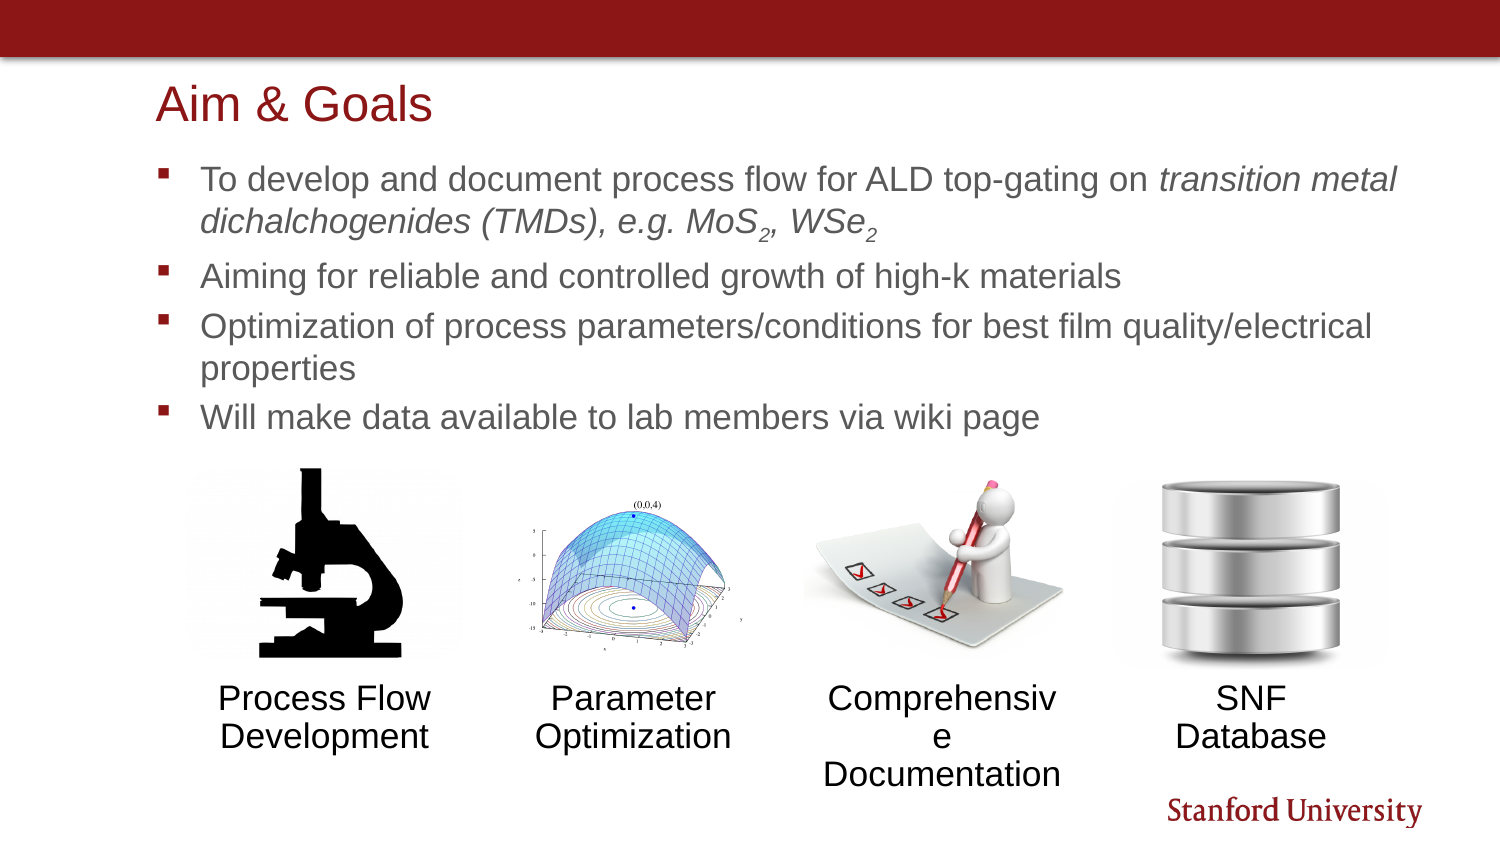

# Aim & Goals
To develop and document process flow for ALD top-gating on transition metal dichalchogenides (TMDs), e.g. MoS2, WSe2
Aiming for reliable and controlled growth of high-k materials
Optimization of process parameters/conditions for best film quality/electrical properties
Will make data available to lab members via wiki page

Process Flow Development
Parameter Optimization
Comprehensive Documentation
SNF Database